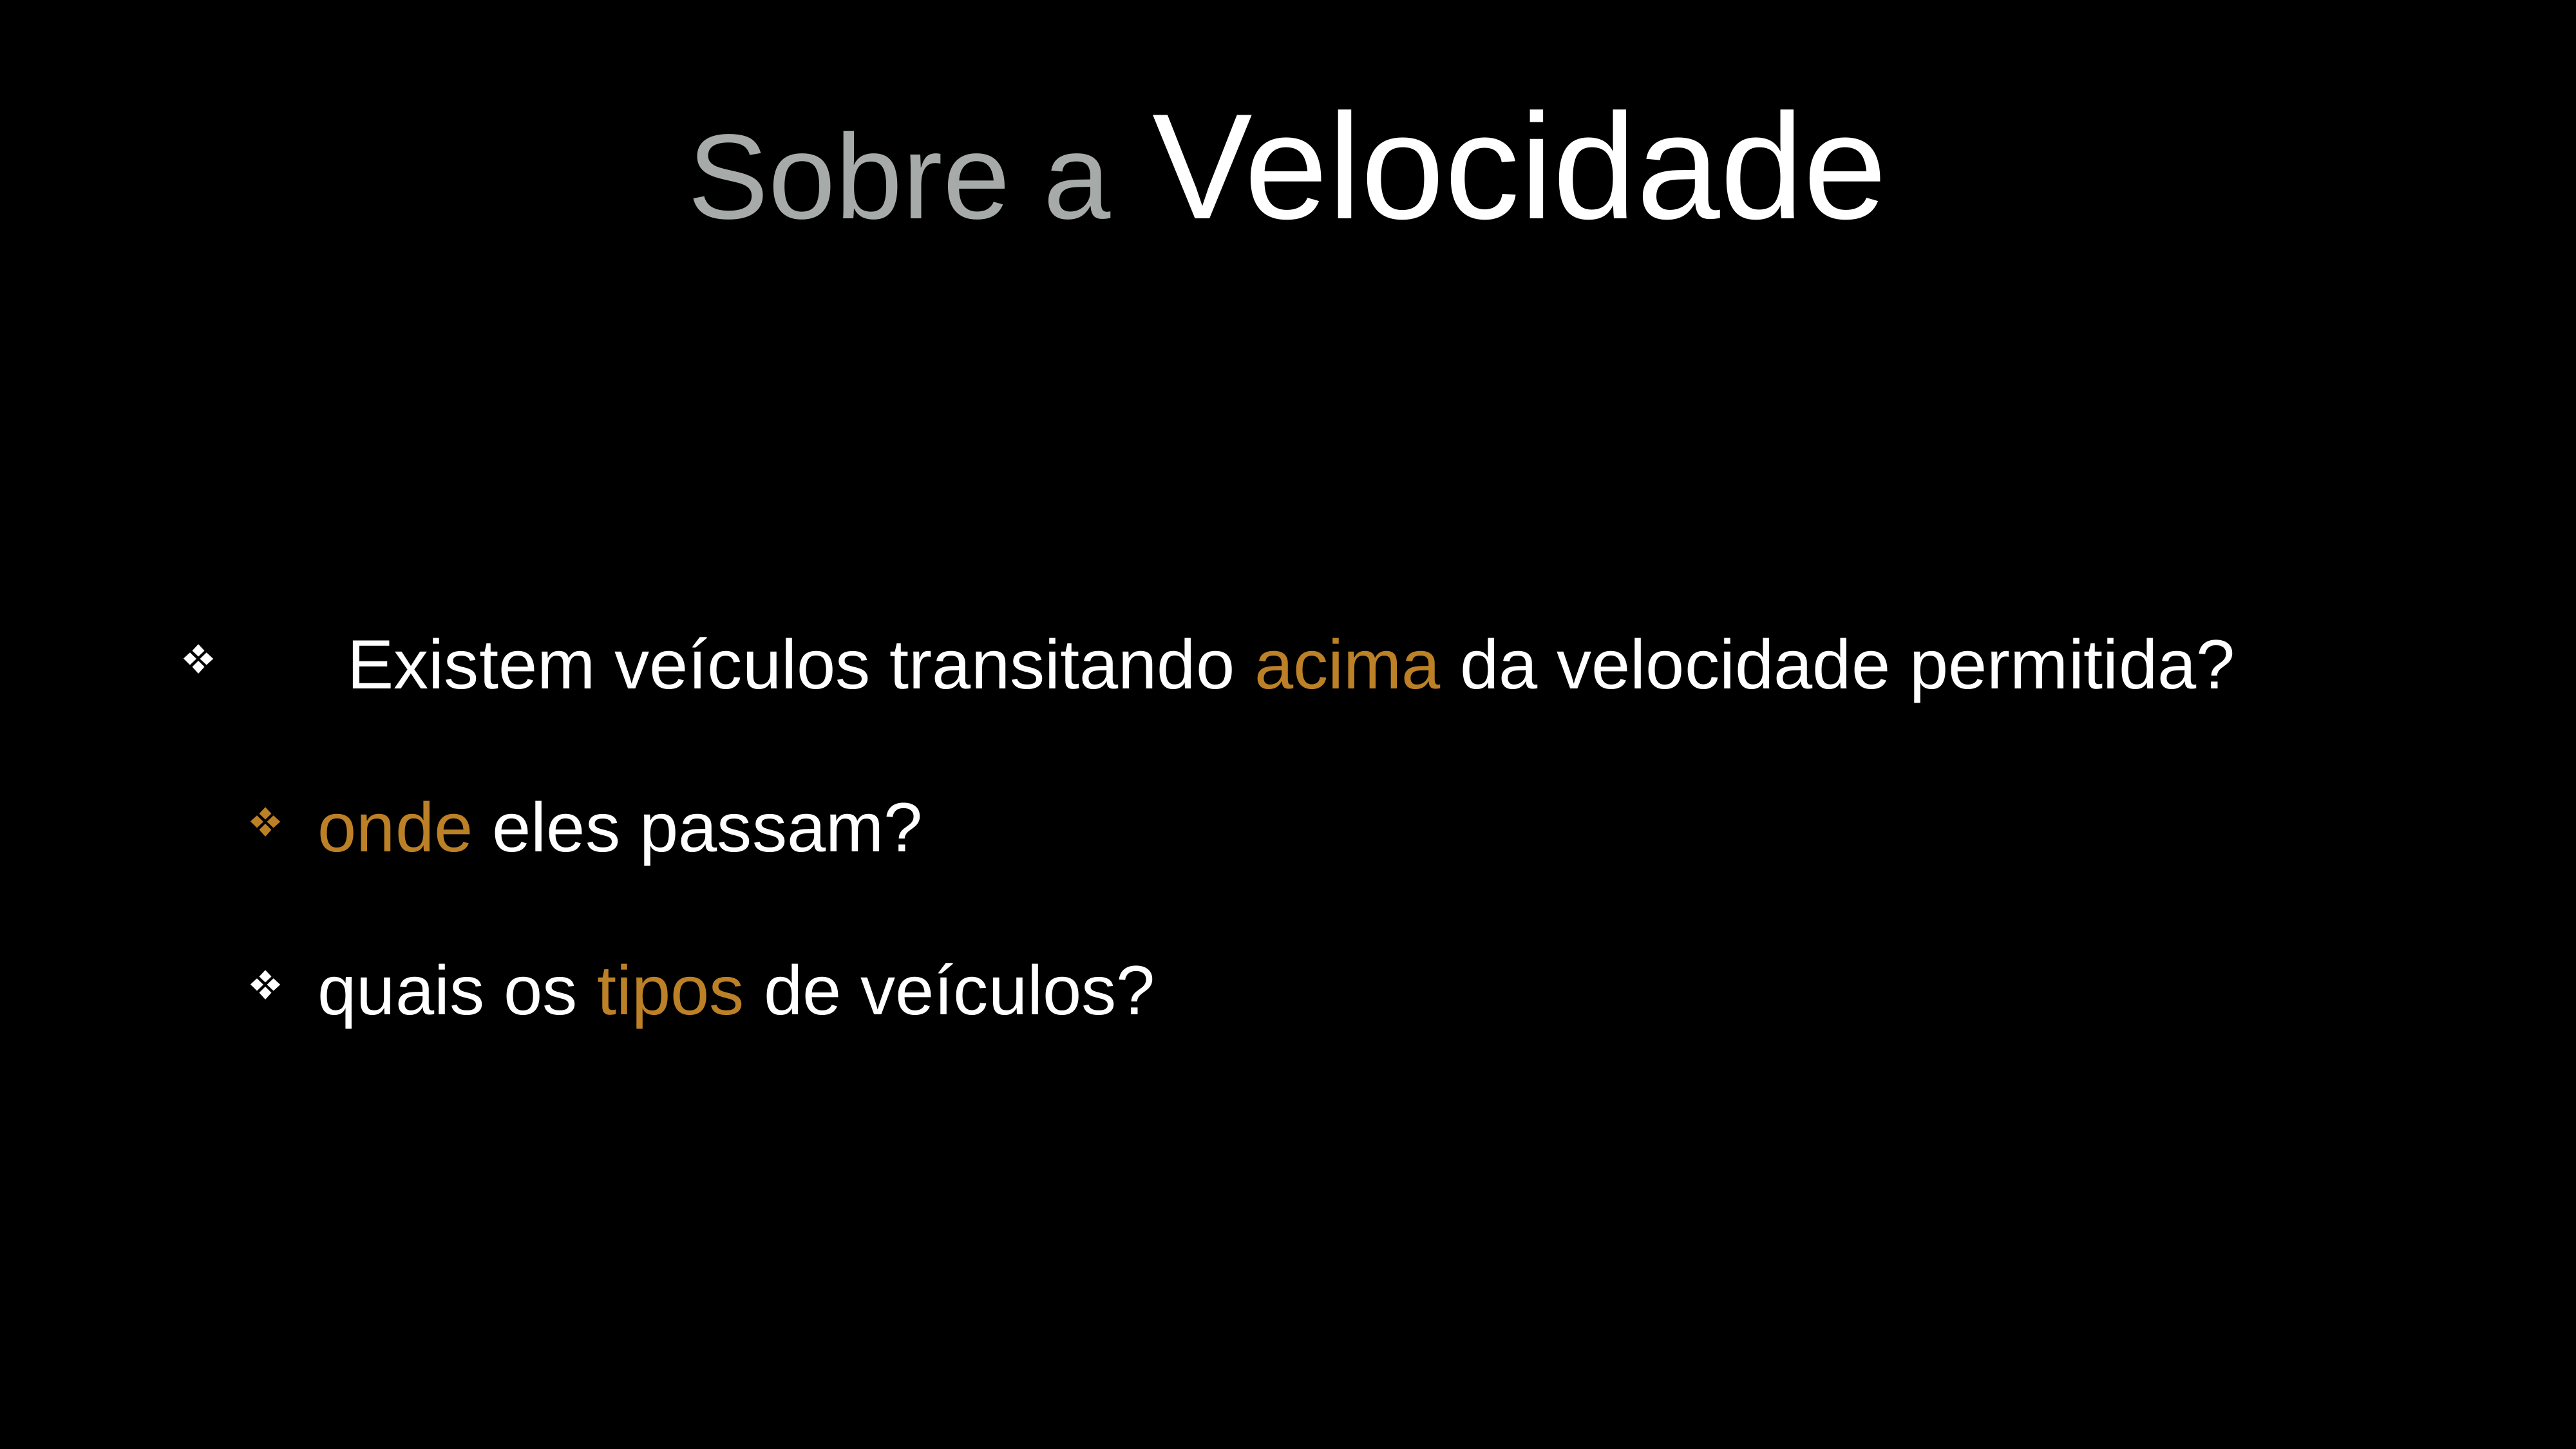

# Sobre a Velocidade
	Existem veículos transitando acima da velocidade permitida?
onde eles passam?
quais os tipos de veículos?